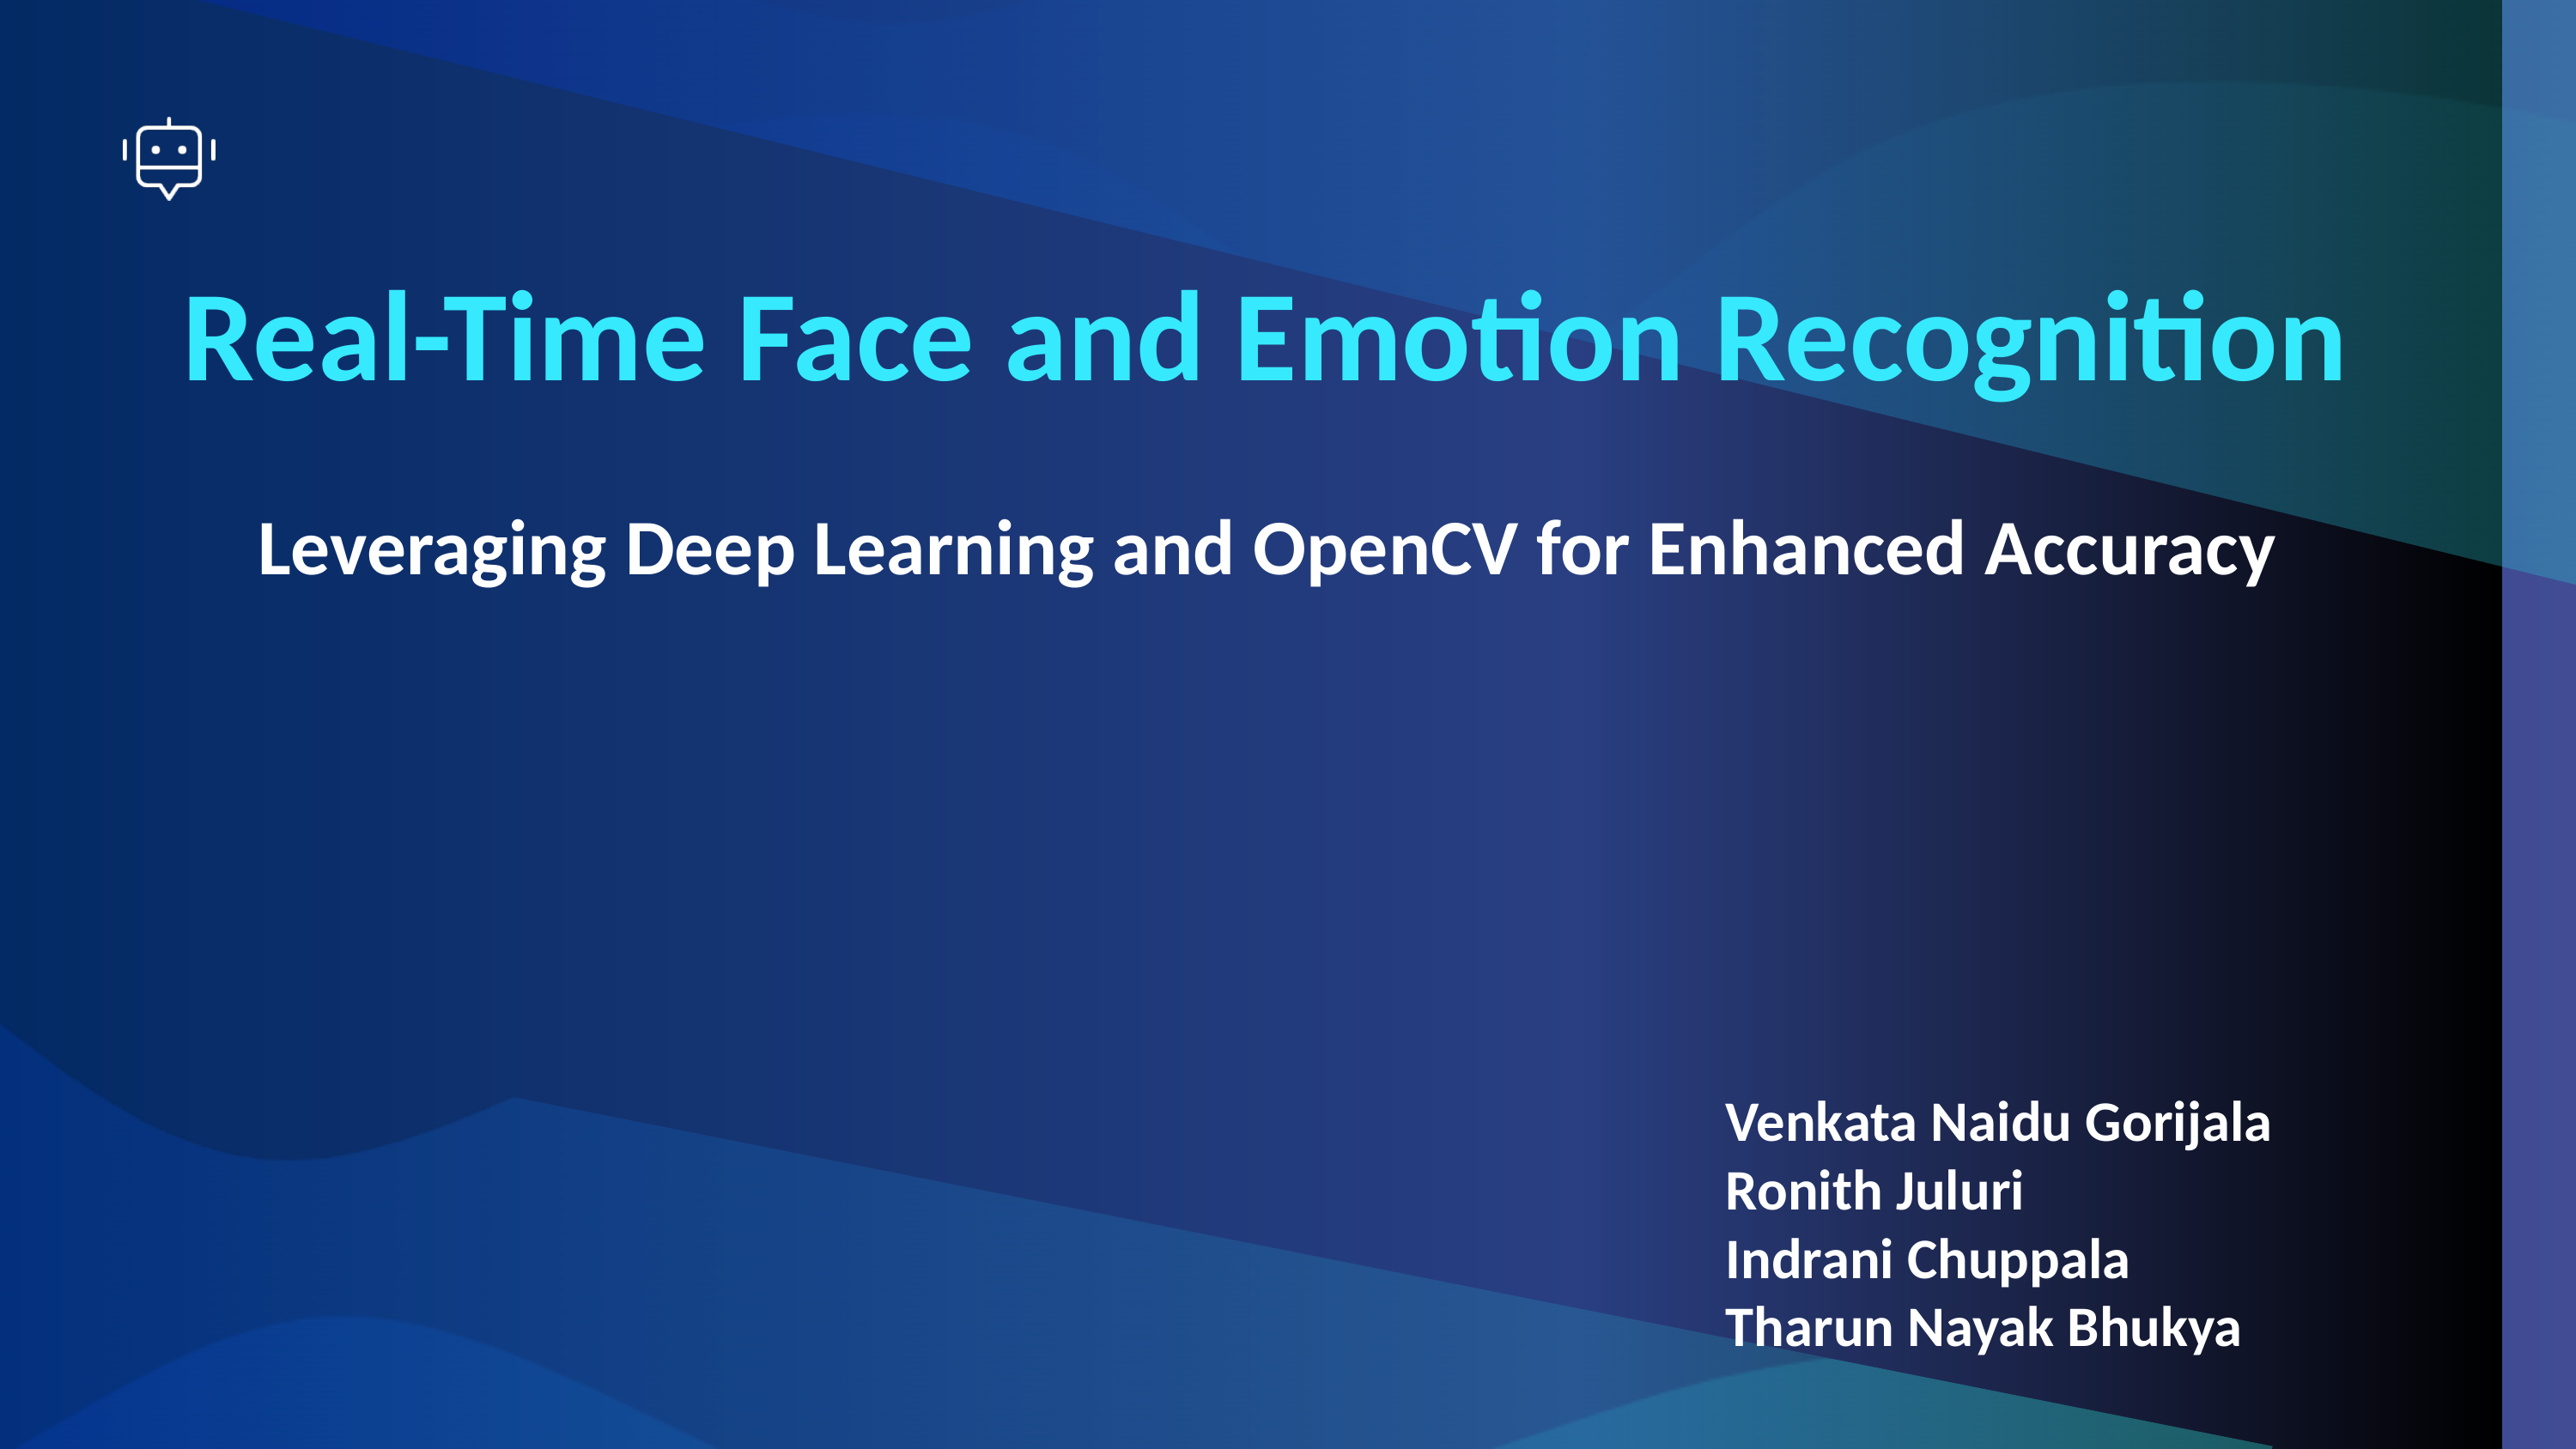

Real-Time Face and Emotion Recognition
Leveraging Deep Learning and OpenCV for Enhanced Accuracy
Venkata Naidu Gorijala
Ronith Juluri
Indrani Chuppala
Tharun Nayak Bhukya